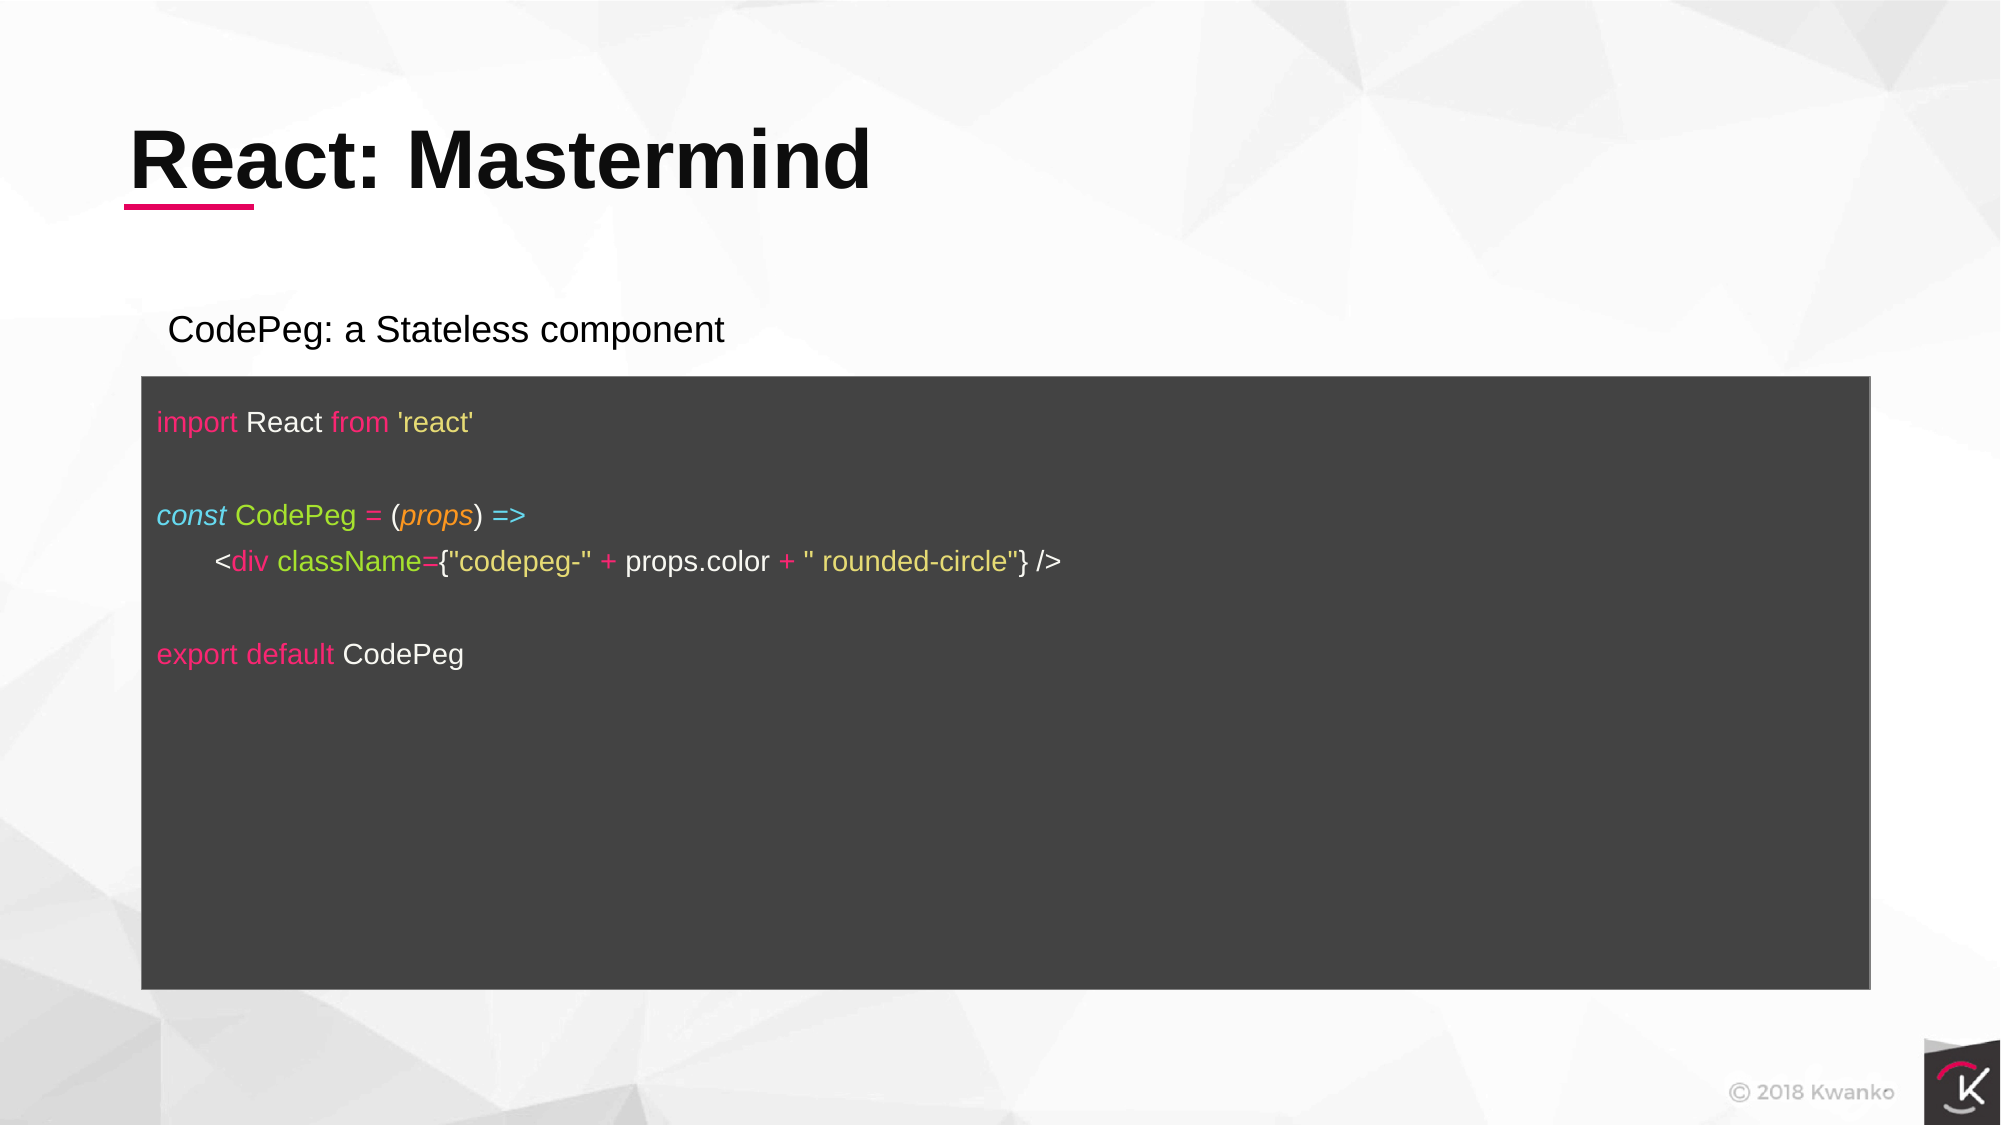

React: Mastermind
CodePeg: a Stateless component
import React from 'react'

const CodePeg = (props) =>
       <div className={"codepeg-" + props.color + " rounded-circle"} />

export default CodePeg